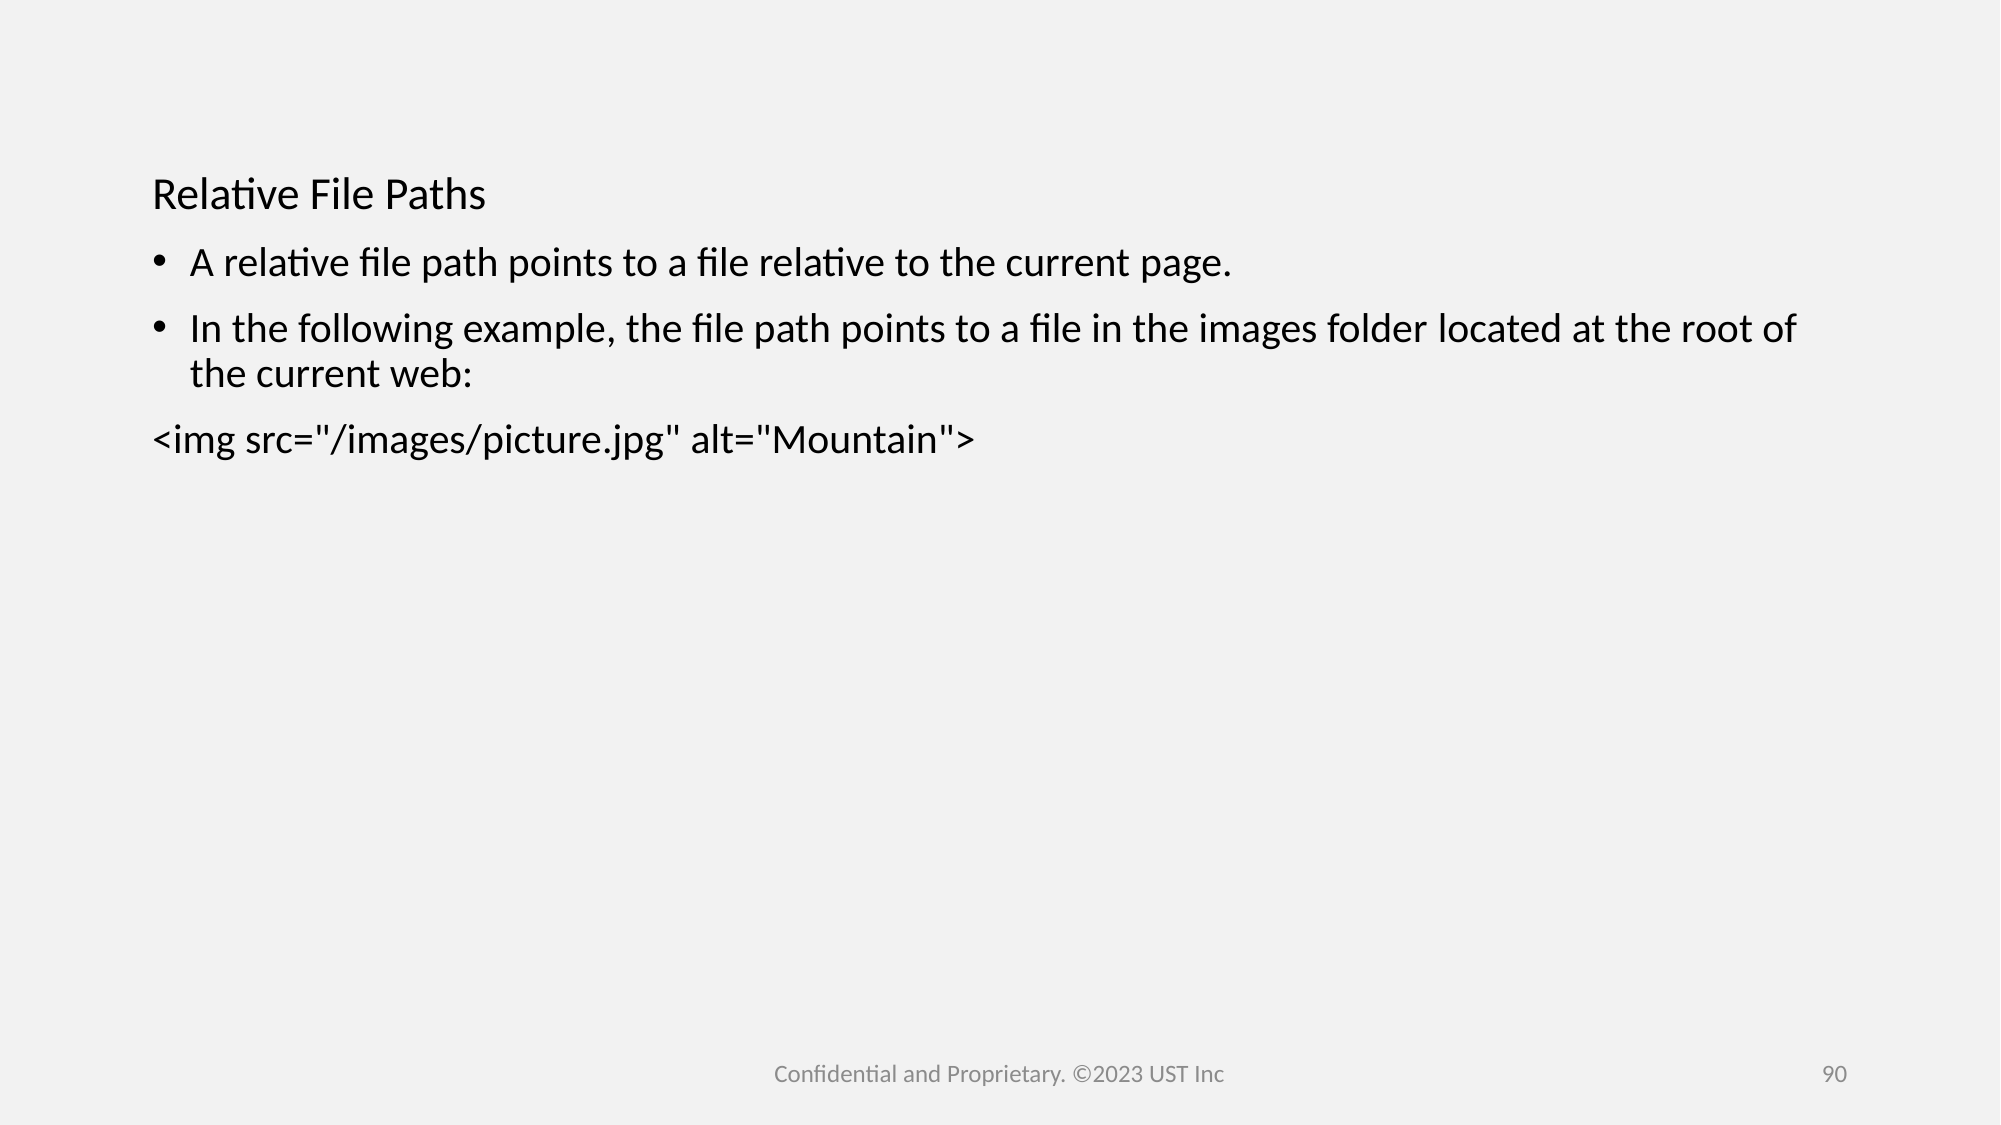

Relative File Paths
A relative file path points to a file relative to the current page.
In the following example, the file path points to a file in the images folder located at the root of the current web:
<img src="/images/picture.jpg" alt="Mountain">
Confidential and Proprietary. ©2023 UST Inc
90